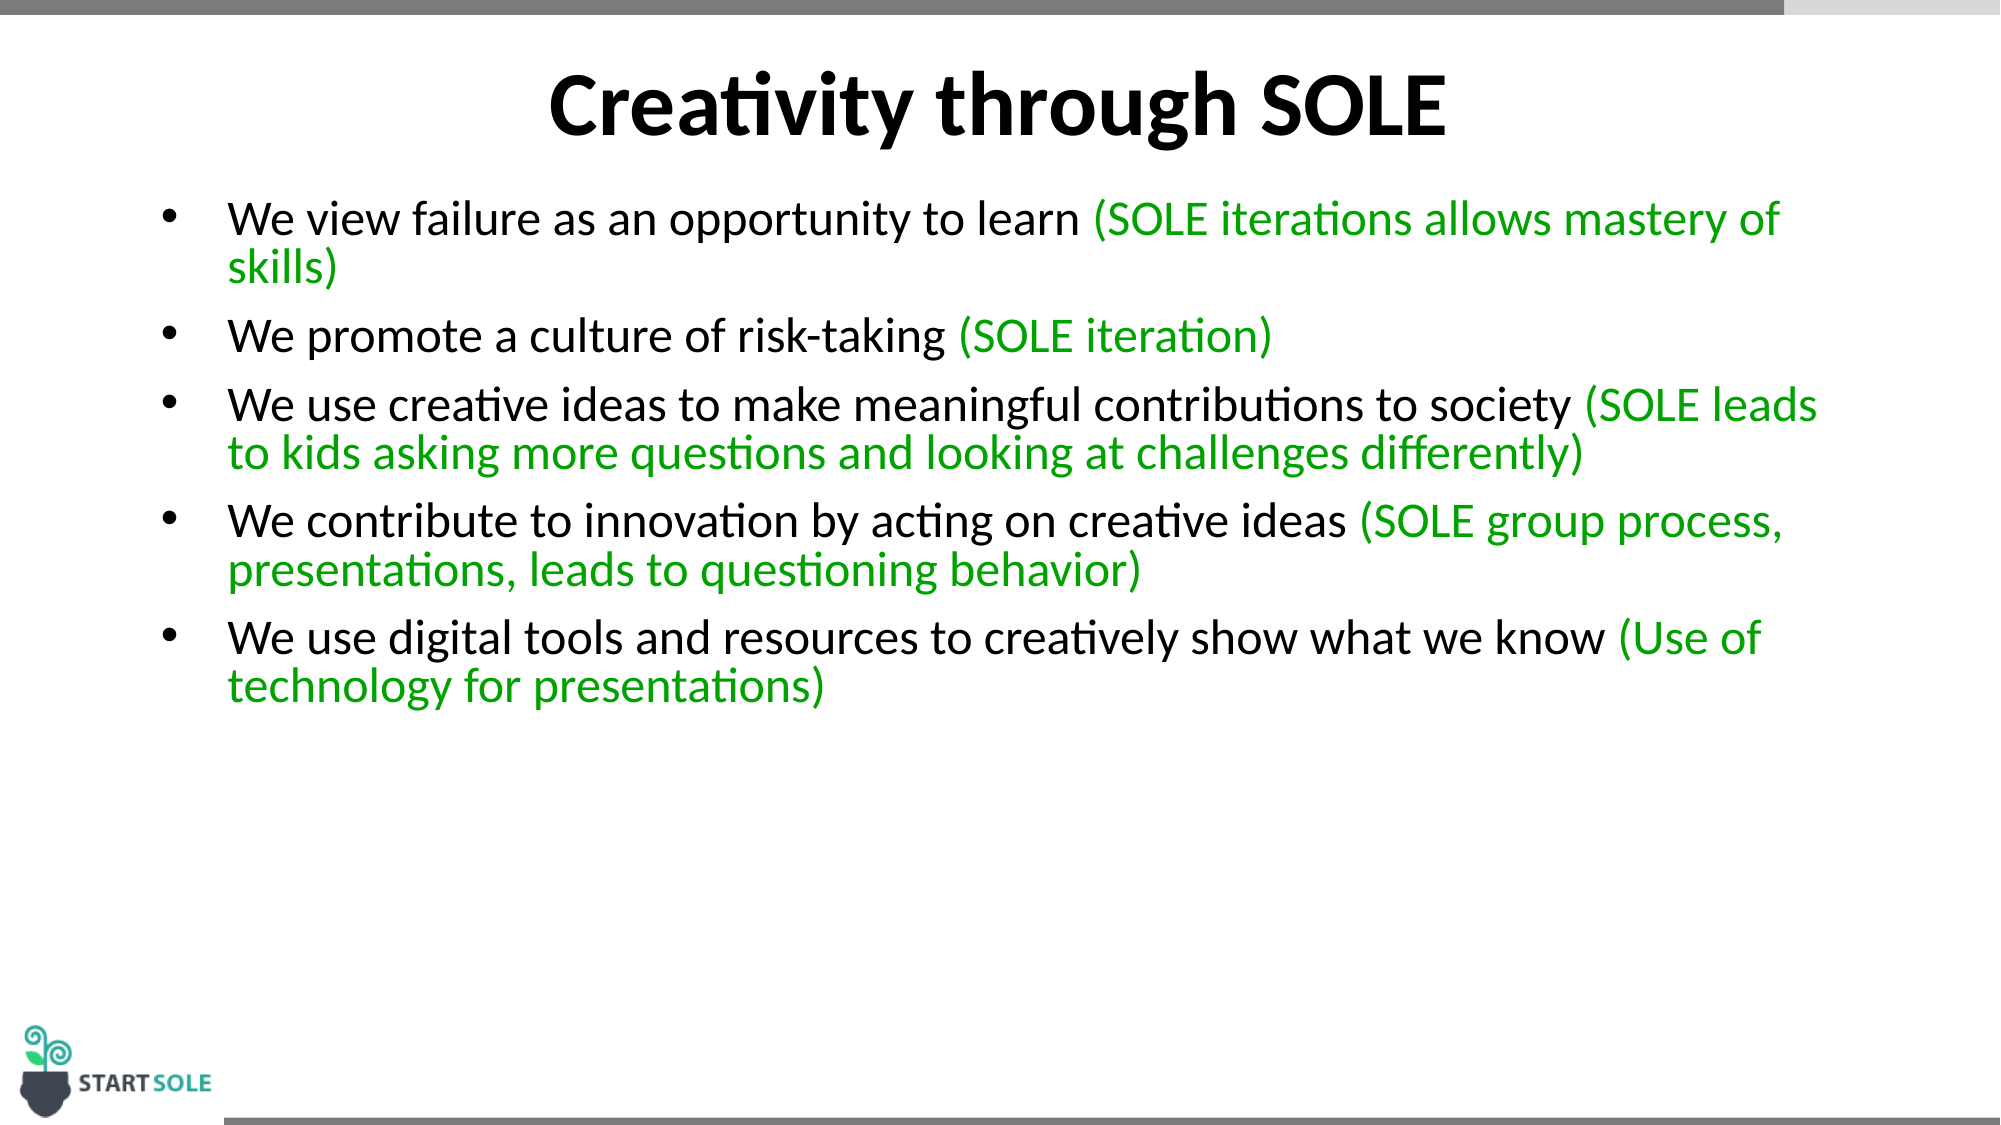

# Creativity through SOLE
We view failure as an opportunity to learn (SOLE iterations allows mastery of skills)
We promote a culture of risk-taking (SOLE iteration)
We use creative ideas to make meaningful contributions to society (SOLE leads to kids asking more questions and looking at challenges differently)
We contribute to innovation by acting on creative ideas (SOLE group process, presentations, leads to questioning behavior)
We use digital tools and resources to creatively show what we know (Use of technology for presentations)